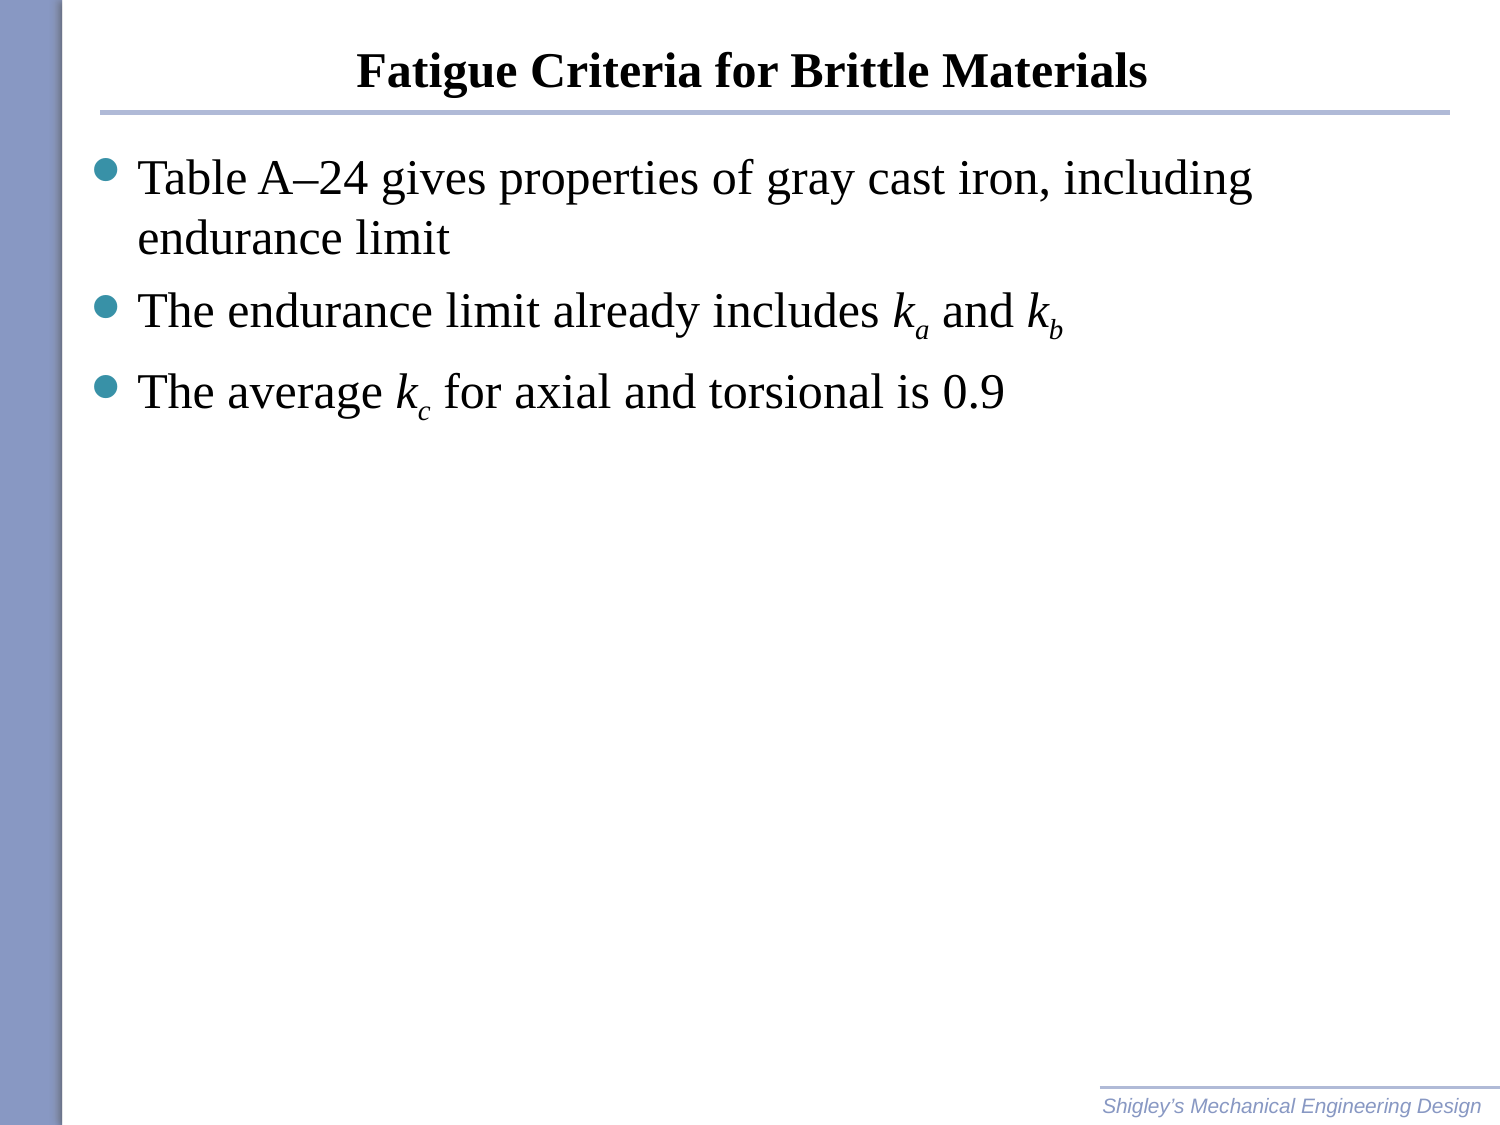

# Fatigue Criteria for Brittle Materials
Table A–24 gives properties of gray cast iron, including endurance limit
The endurance limit already includes ka and kb
The average kc for axial and torsional is 0.9

Shigley’s Mechanical Engineering Design